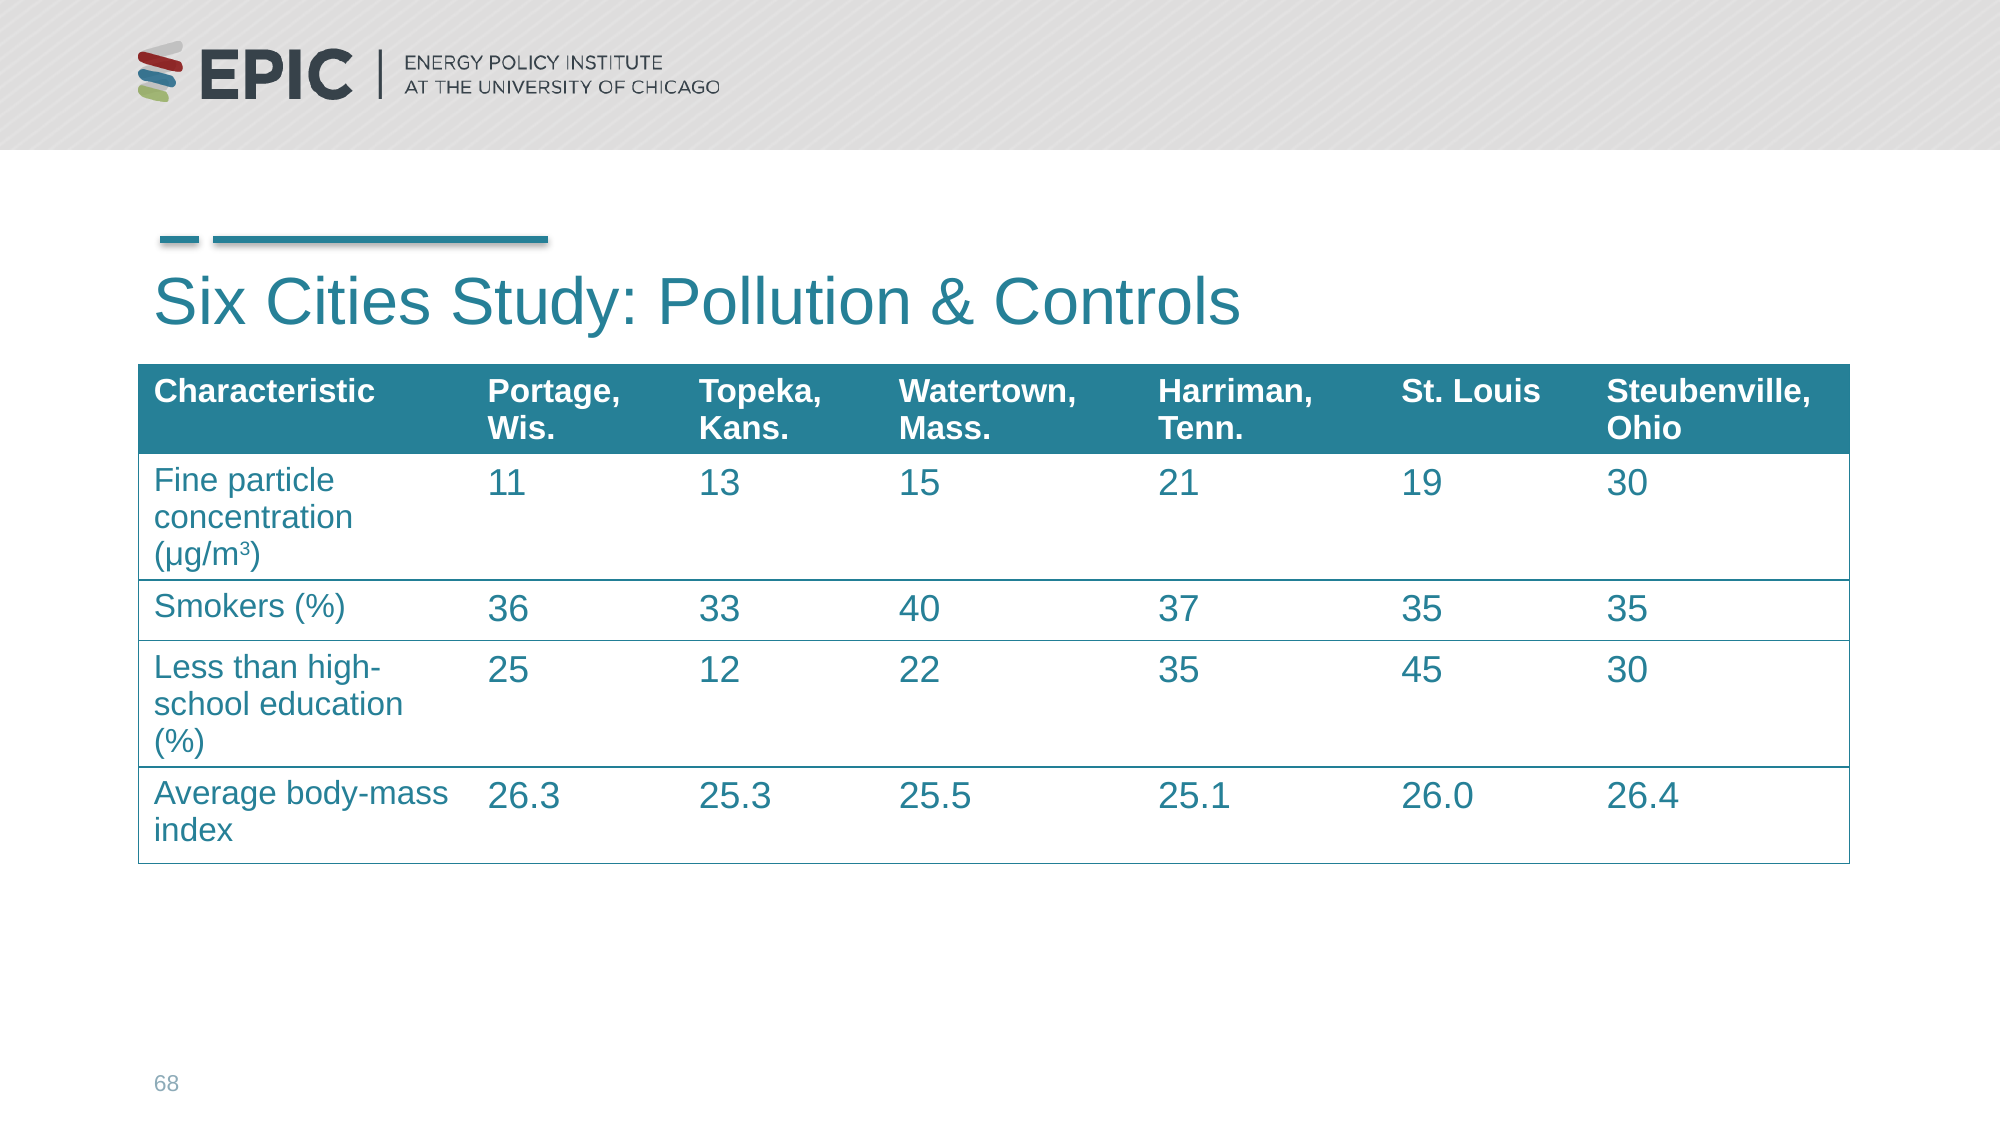

# Six Cities Study: Pollution & Controls
| Characteristic | Portage, Wis. | Topeka, Kans. | Watertown, Mass. | Harriman, Tenn. | St. Louis | Steubenville, Ohio |
| --- | --- | --- | --- | --- | --- | --- |
| Fine particle concentration (μg/m3) | 11 | 13 | 15 | 21 | 19 | 30 |
| Smokers (%) | 36 | 33 | 40 | 37 | 35 | 35 |
| Less than high-school education (%) | 25 | 12 | 22 | 35 | 45 | 30 |
| Average body-mass index | 26.3 | 25.3 | 25.5 | 25.1 | 26.0 | 26.4 |
68